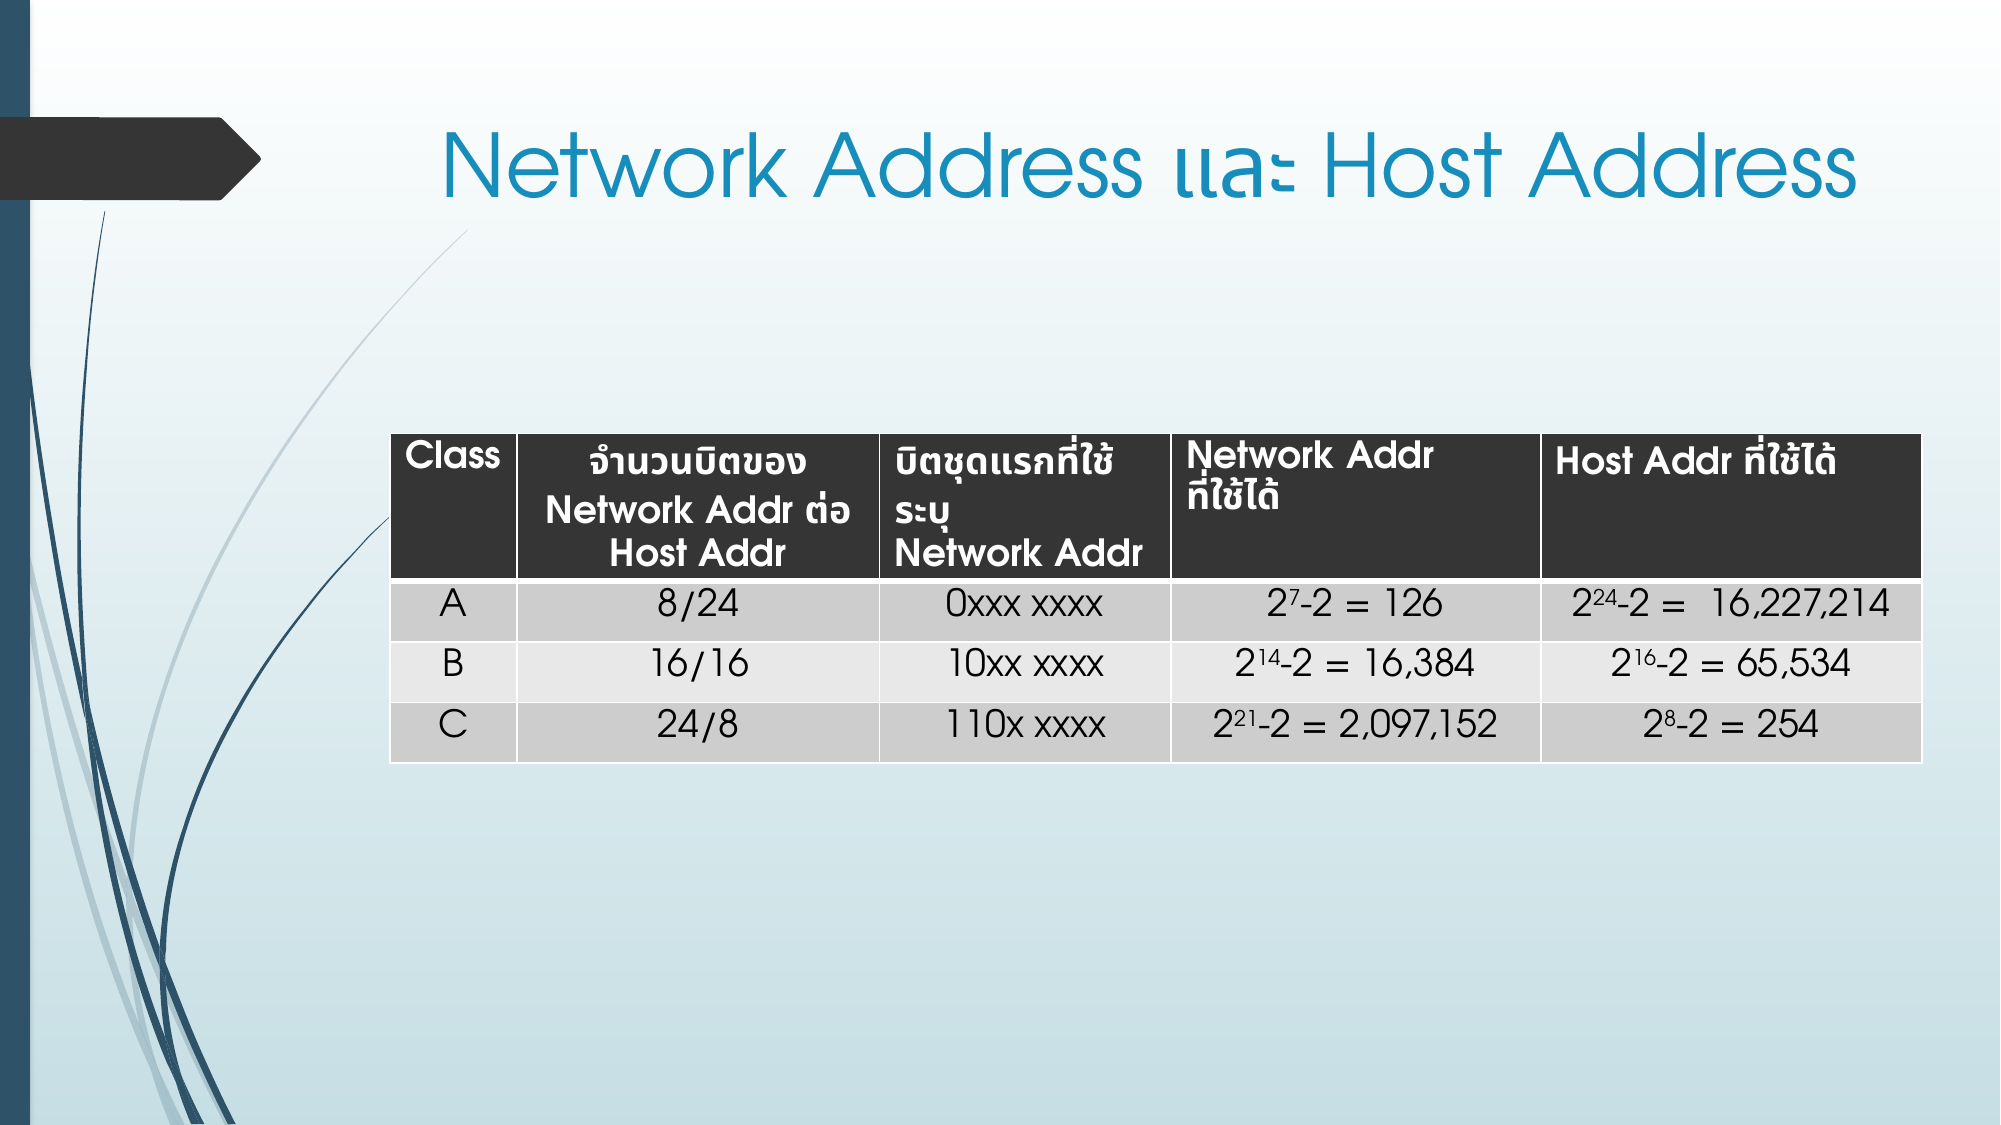

# Network Address และ Host Address
| Class | จำนวนบิตของ Network Addr ต่อ Host Addr | บิตชุดแรกที่ใช้ระบุ Network Addr | Network Addr ที่ใช้ได้ | Host Addr ที่ใช้ได้ |
| --- | --- | --- | --- | --- |
| A | 8/24 | 0xxx xxxx | 27-2 = 126 | 224-2 = 16,227,214 |
| B | 16/16 | 10xx xxxx | 214-2 = 16,384 | 216-2 = 65,534 |
| C | 24/8 | 110x xxxx | 221-2 = 2,097,152 | 28-2 = 254 |